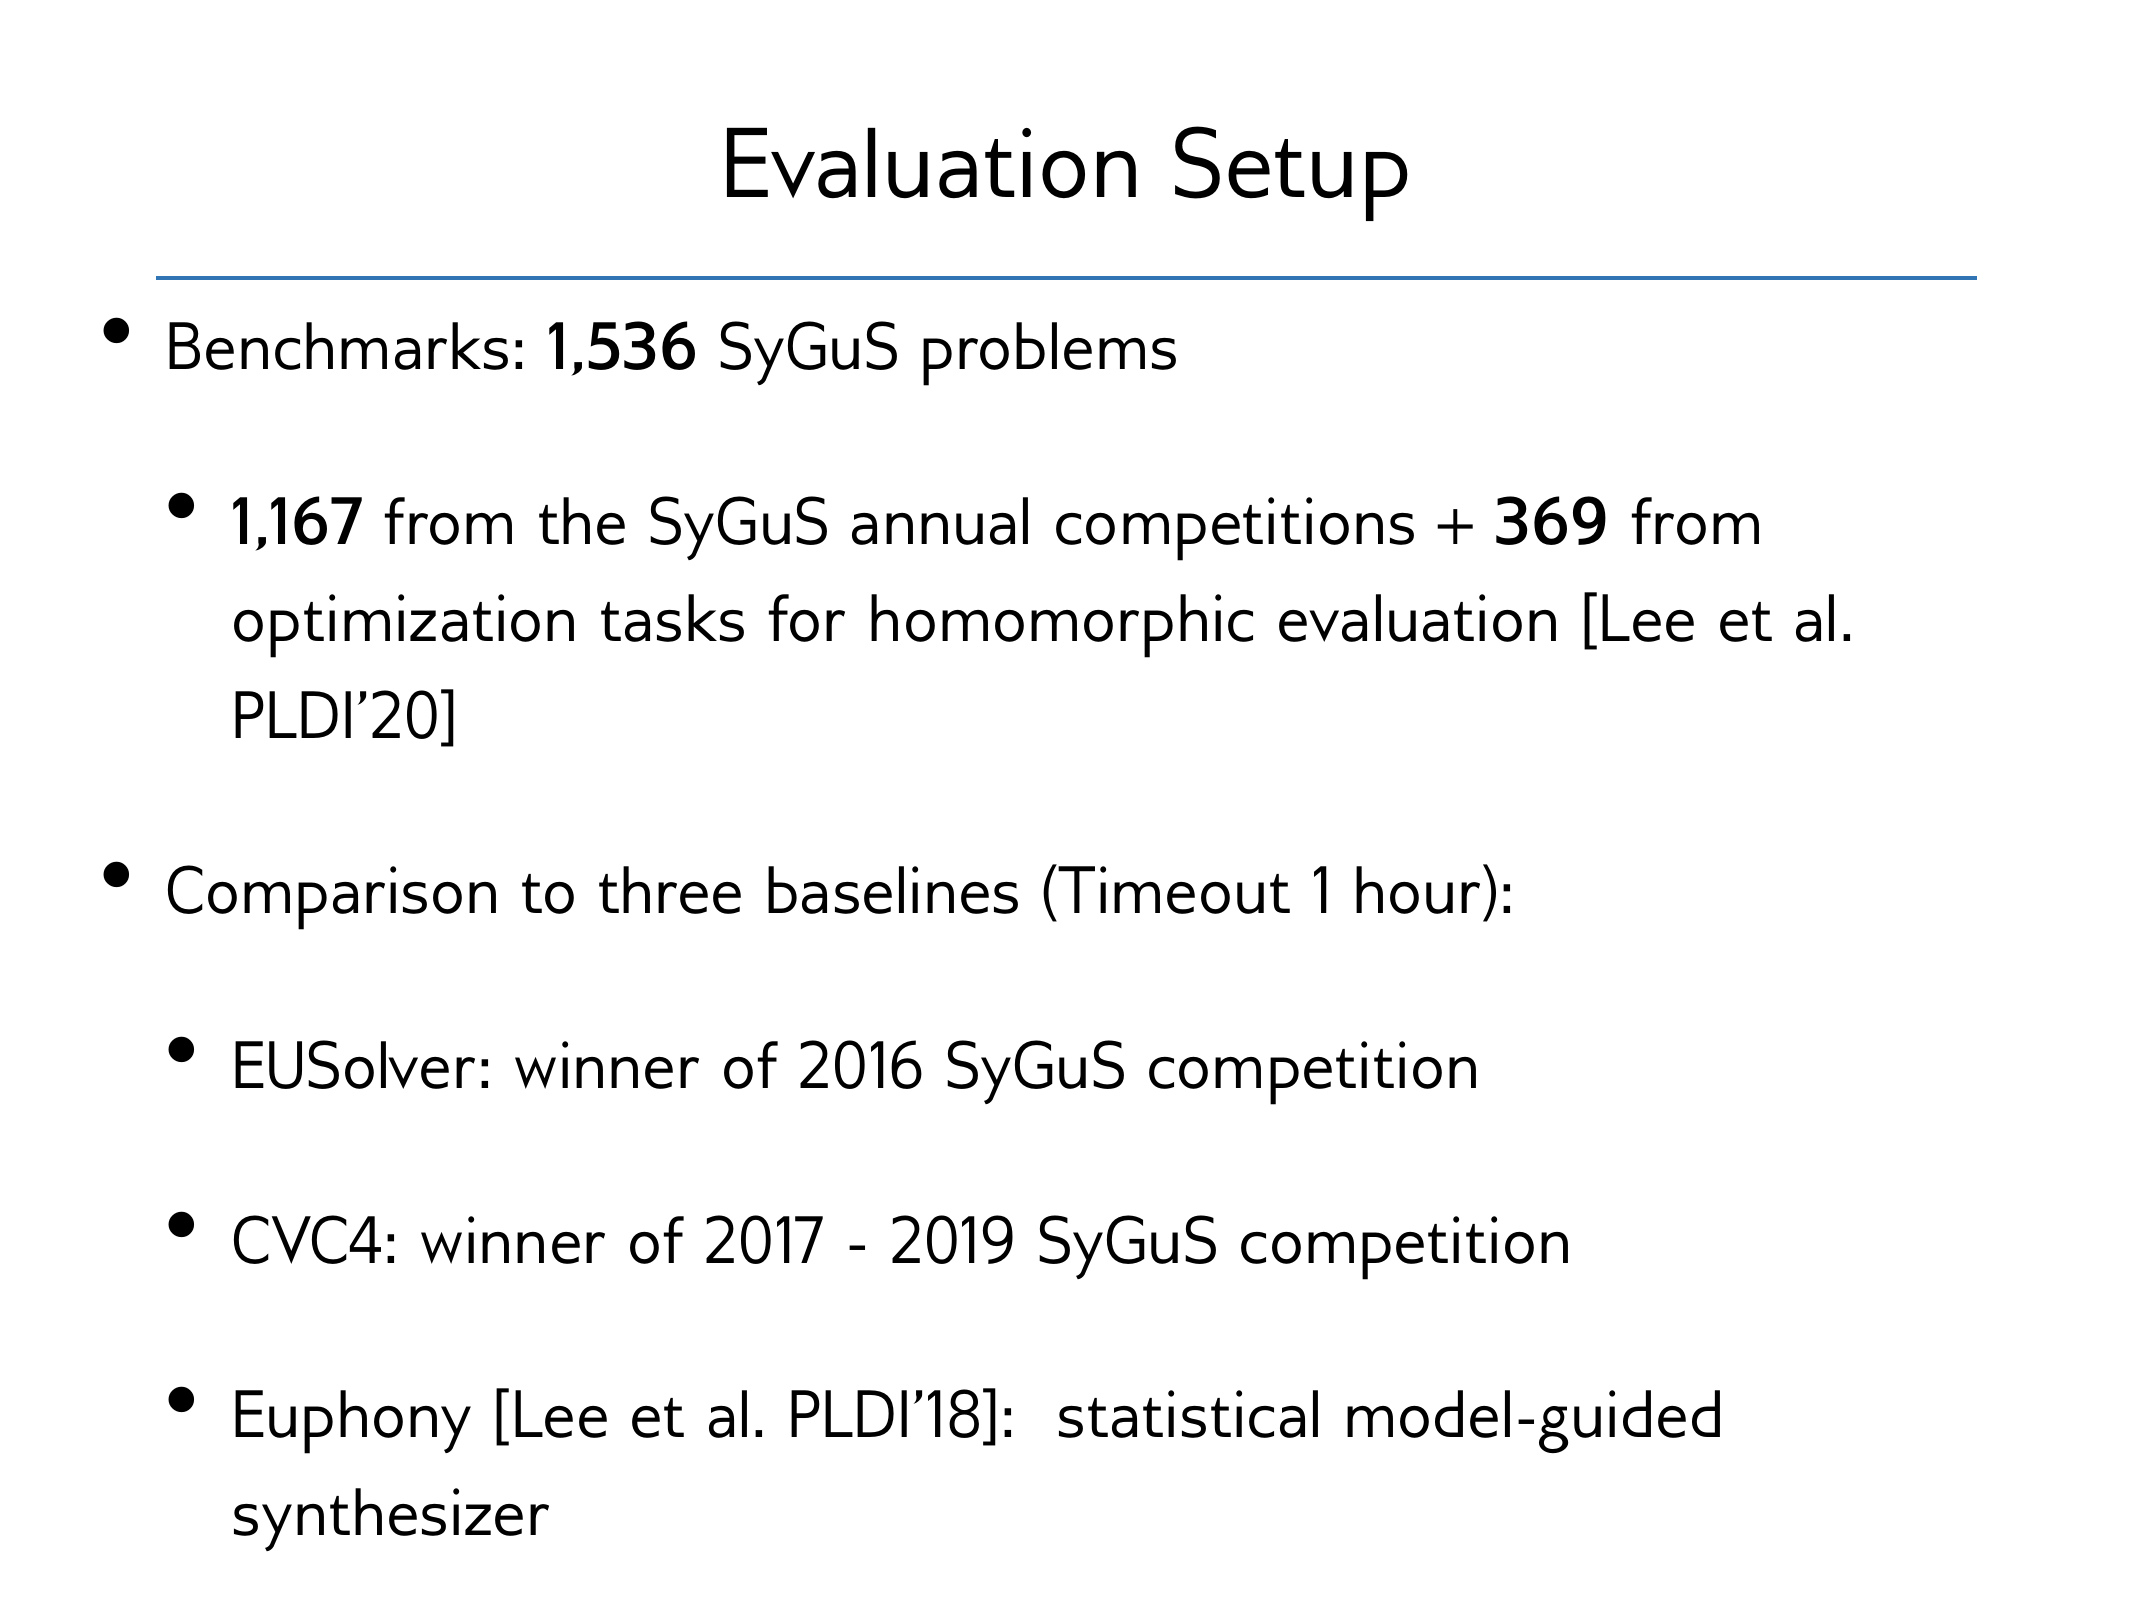

# Evaluation Setup
Benchmarks: 1,536 SyGuS problems
1,167 from the SyGuS annual competitions + 369 from optimization tasks for homomorphic evaluation [Lee et al. PLDI’20]
Comparison to three baselines (Timeout 1 hour):
EUSolver: winner of 2016 SyGuS competition
CVC4: winner of 2017 - 2019 SyGuS competition
Euphony [Lee et al. PLDI’18]:  statistical model-guided
synthesizer